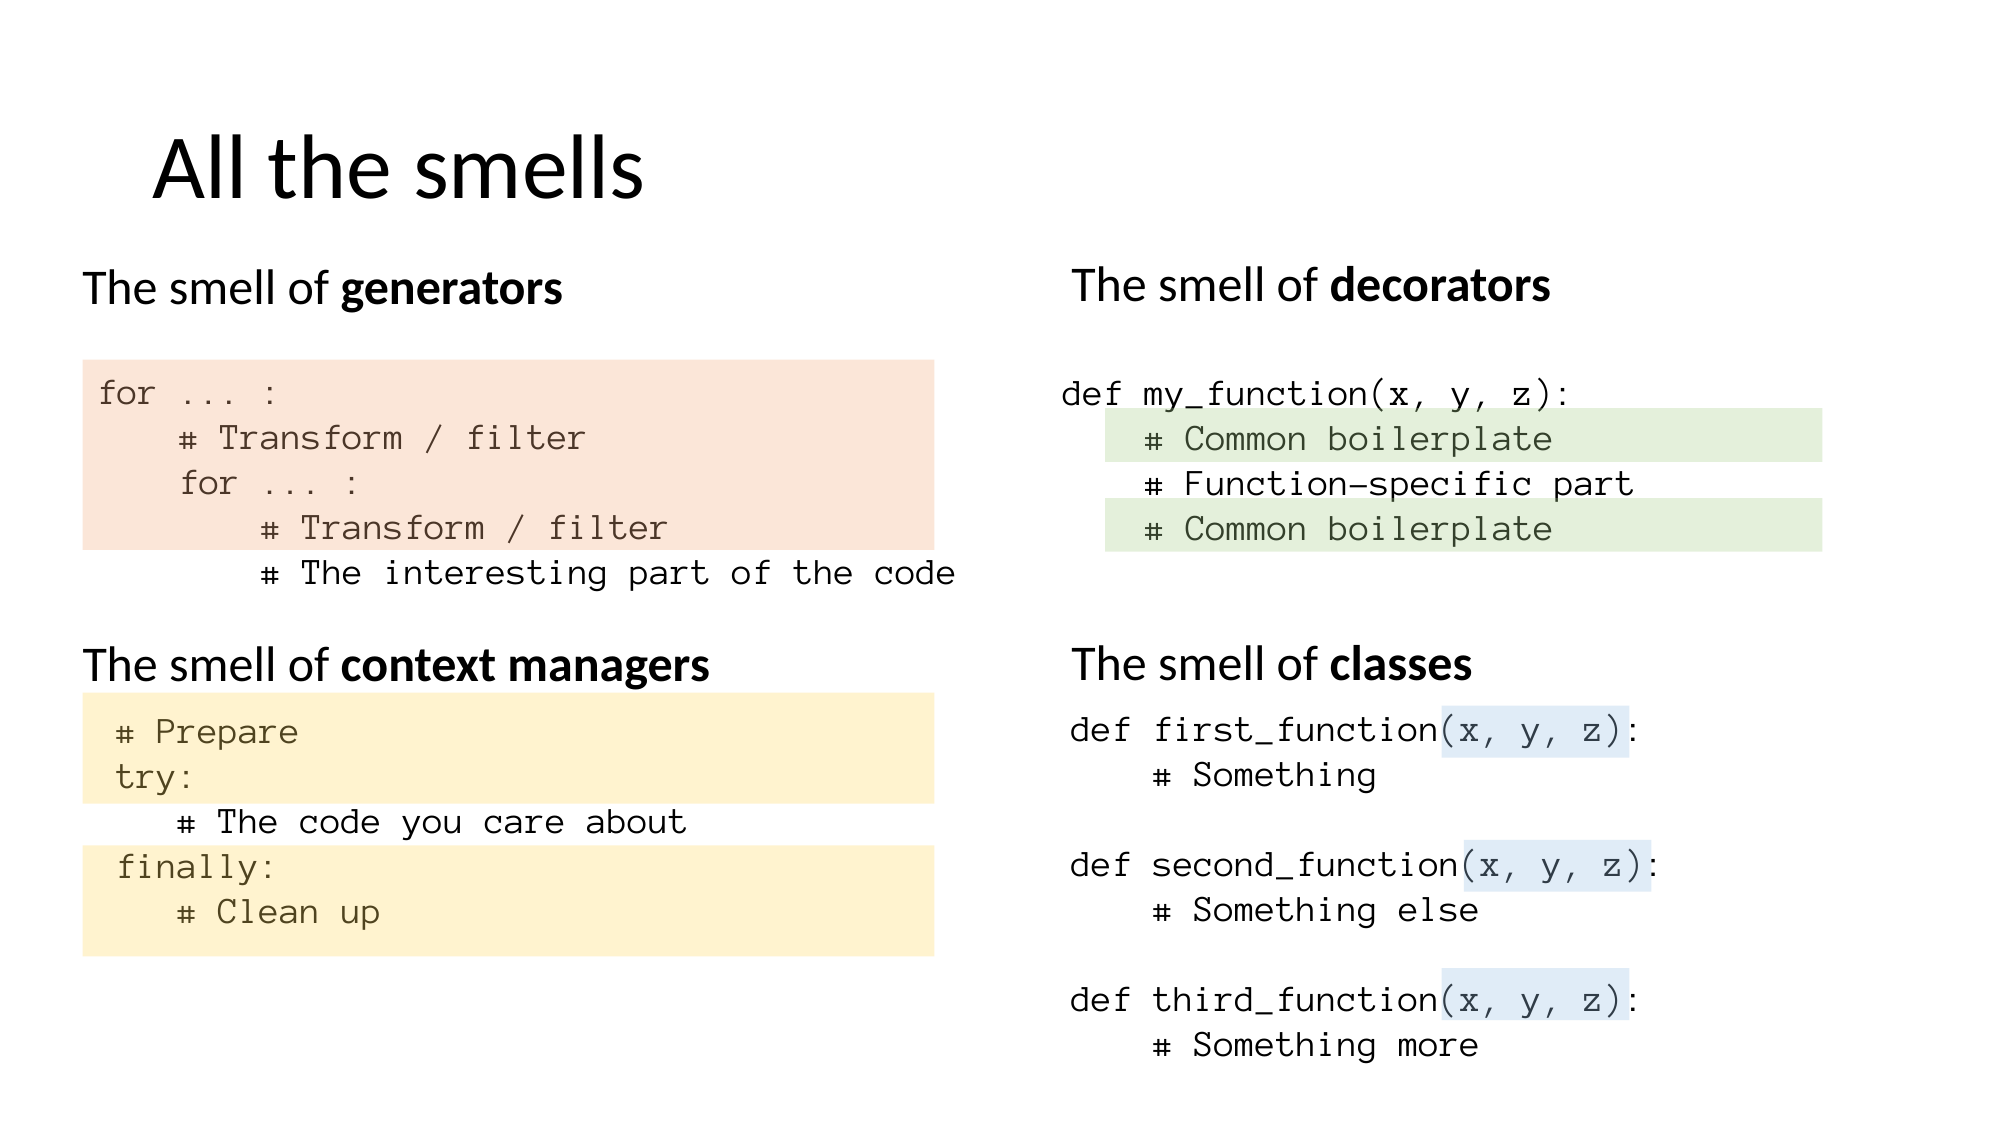

# All the smells
The smell of decorators
The smell of generators
for ... :
    # Transform / filter
    for ... :
        # Transform / filter
        # The interesting part of the code

def my_function(x, y, z):
    # Common boilerplate
    # Function-specific part
    # Common boilerplate

The smell of classes
The smell of context managers

def first_function(x, y, z):
    # Something

def second_function(x, y, z):
    # Something else

def third_function(x, y, z):
    # Something more

# Prepare
try:
   # The code you care about
finally:
   # Clean up